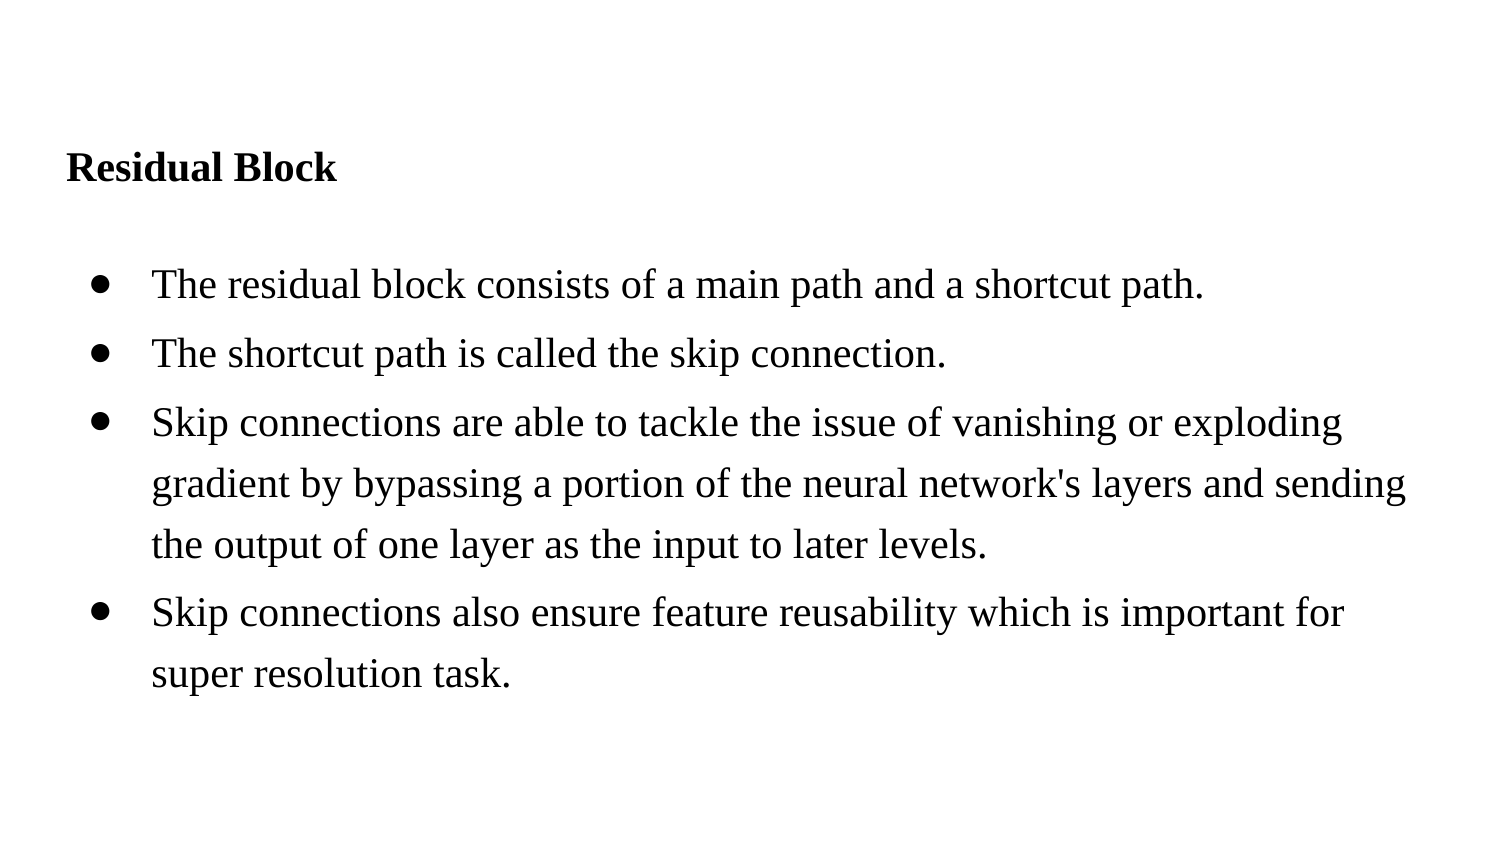

Residual Block

The residual block consists of a main path and a shortcut path.
The shortcut path is called the skip connection.
Skip connections are able to tackle the issue of vanishing or exploding gradient by bypassing a portion of the neural network's layers and sending the output of one layer as the input to later levels.
Skip connections also ensure feature reusability which is important for super resolution task.